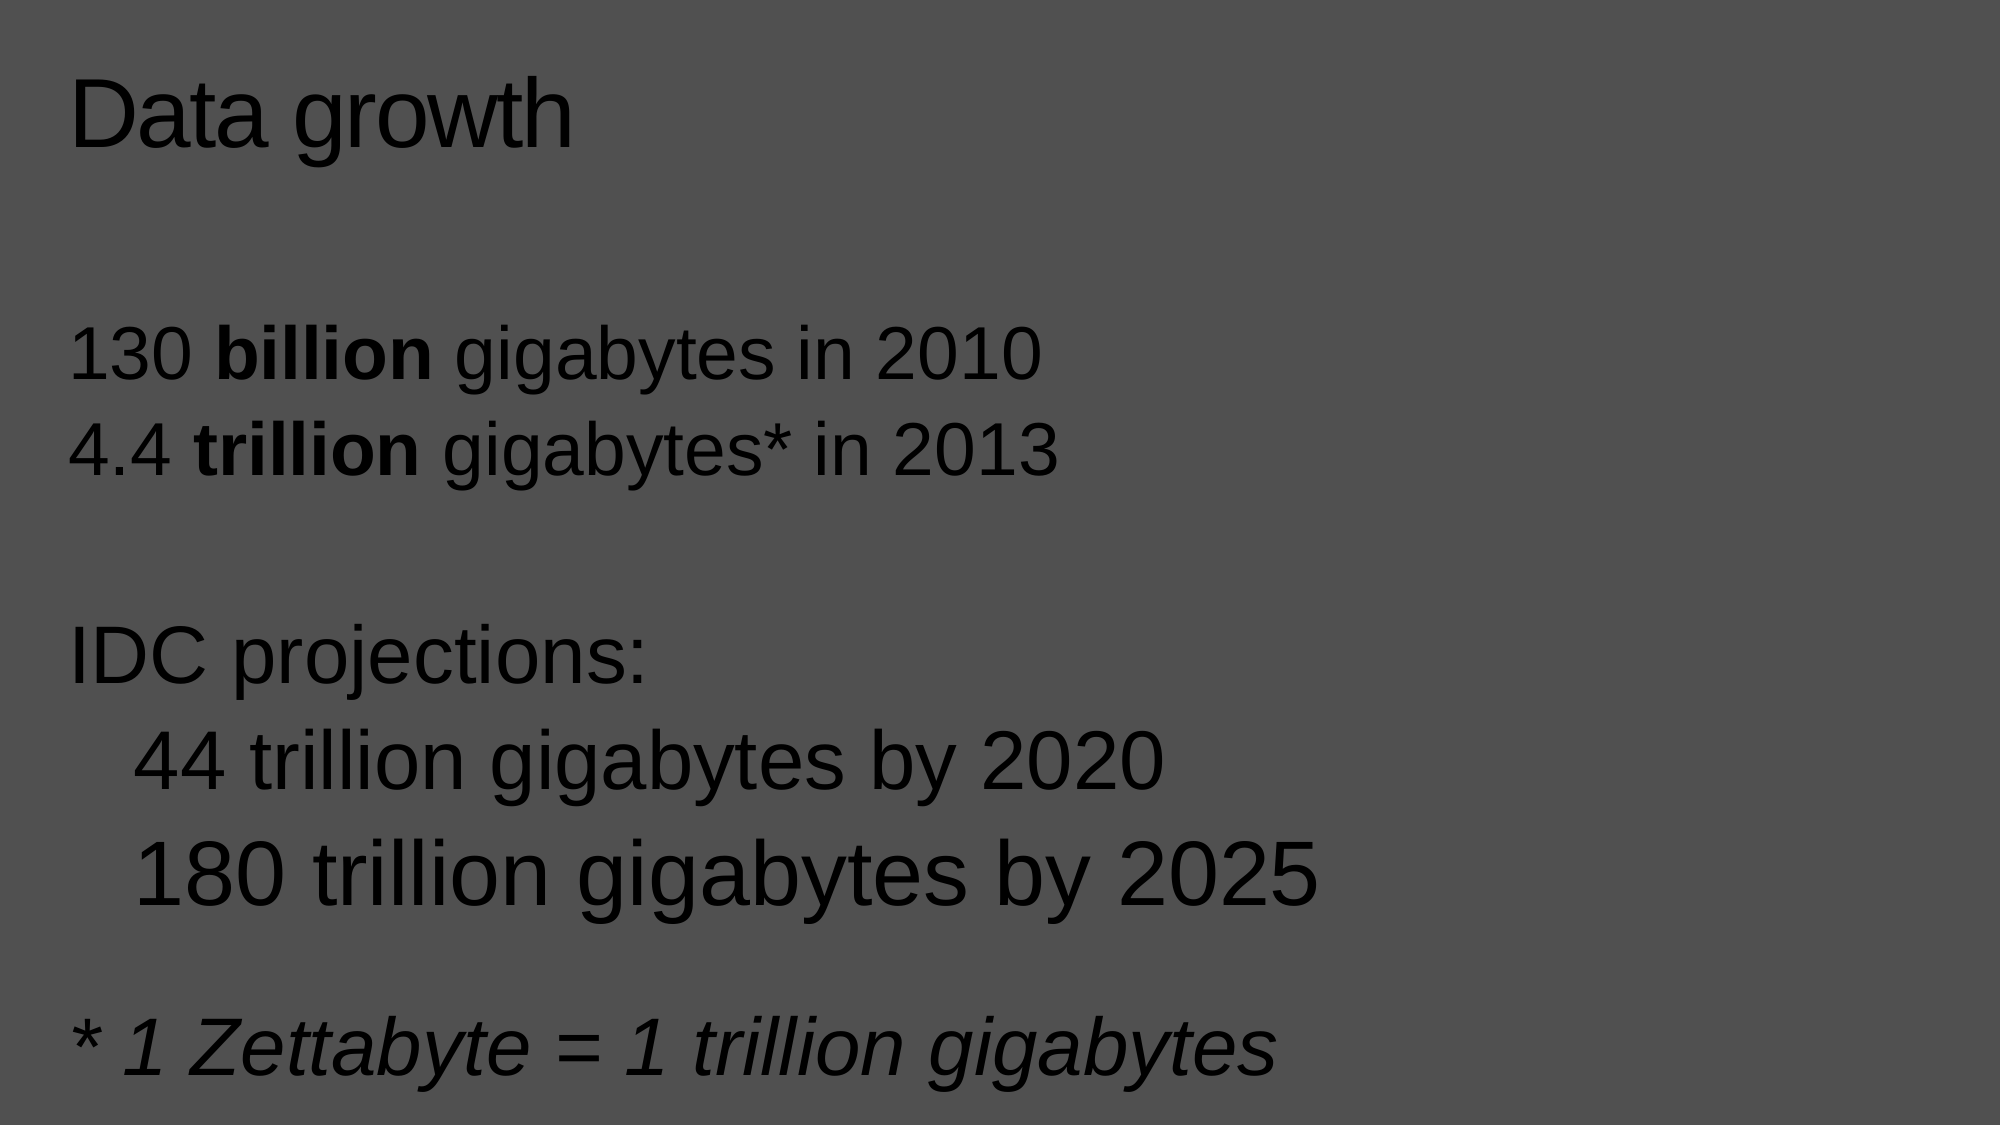

# Data growth

130 billion gigabytes in 2010
4.4 trillion gigabytes* in 2013

IDC projections:
44 trillion gigabytes by 2020
180 trillion gigabytes by 2025

* 1 Zettabyte = 1 trillion gigabytes